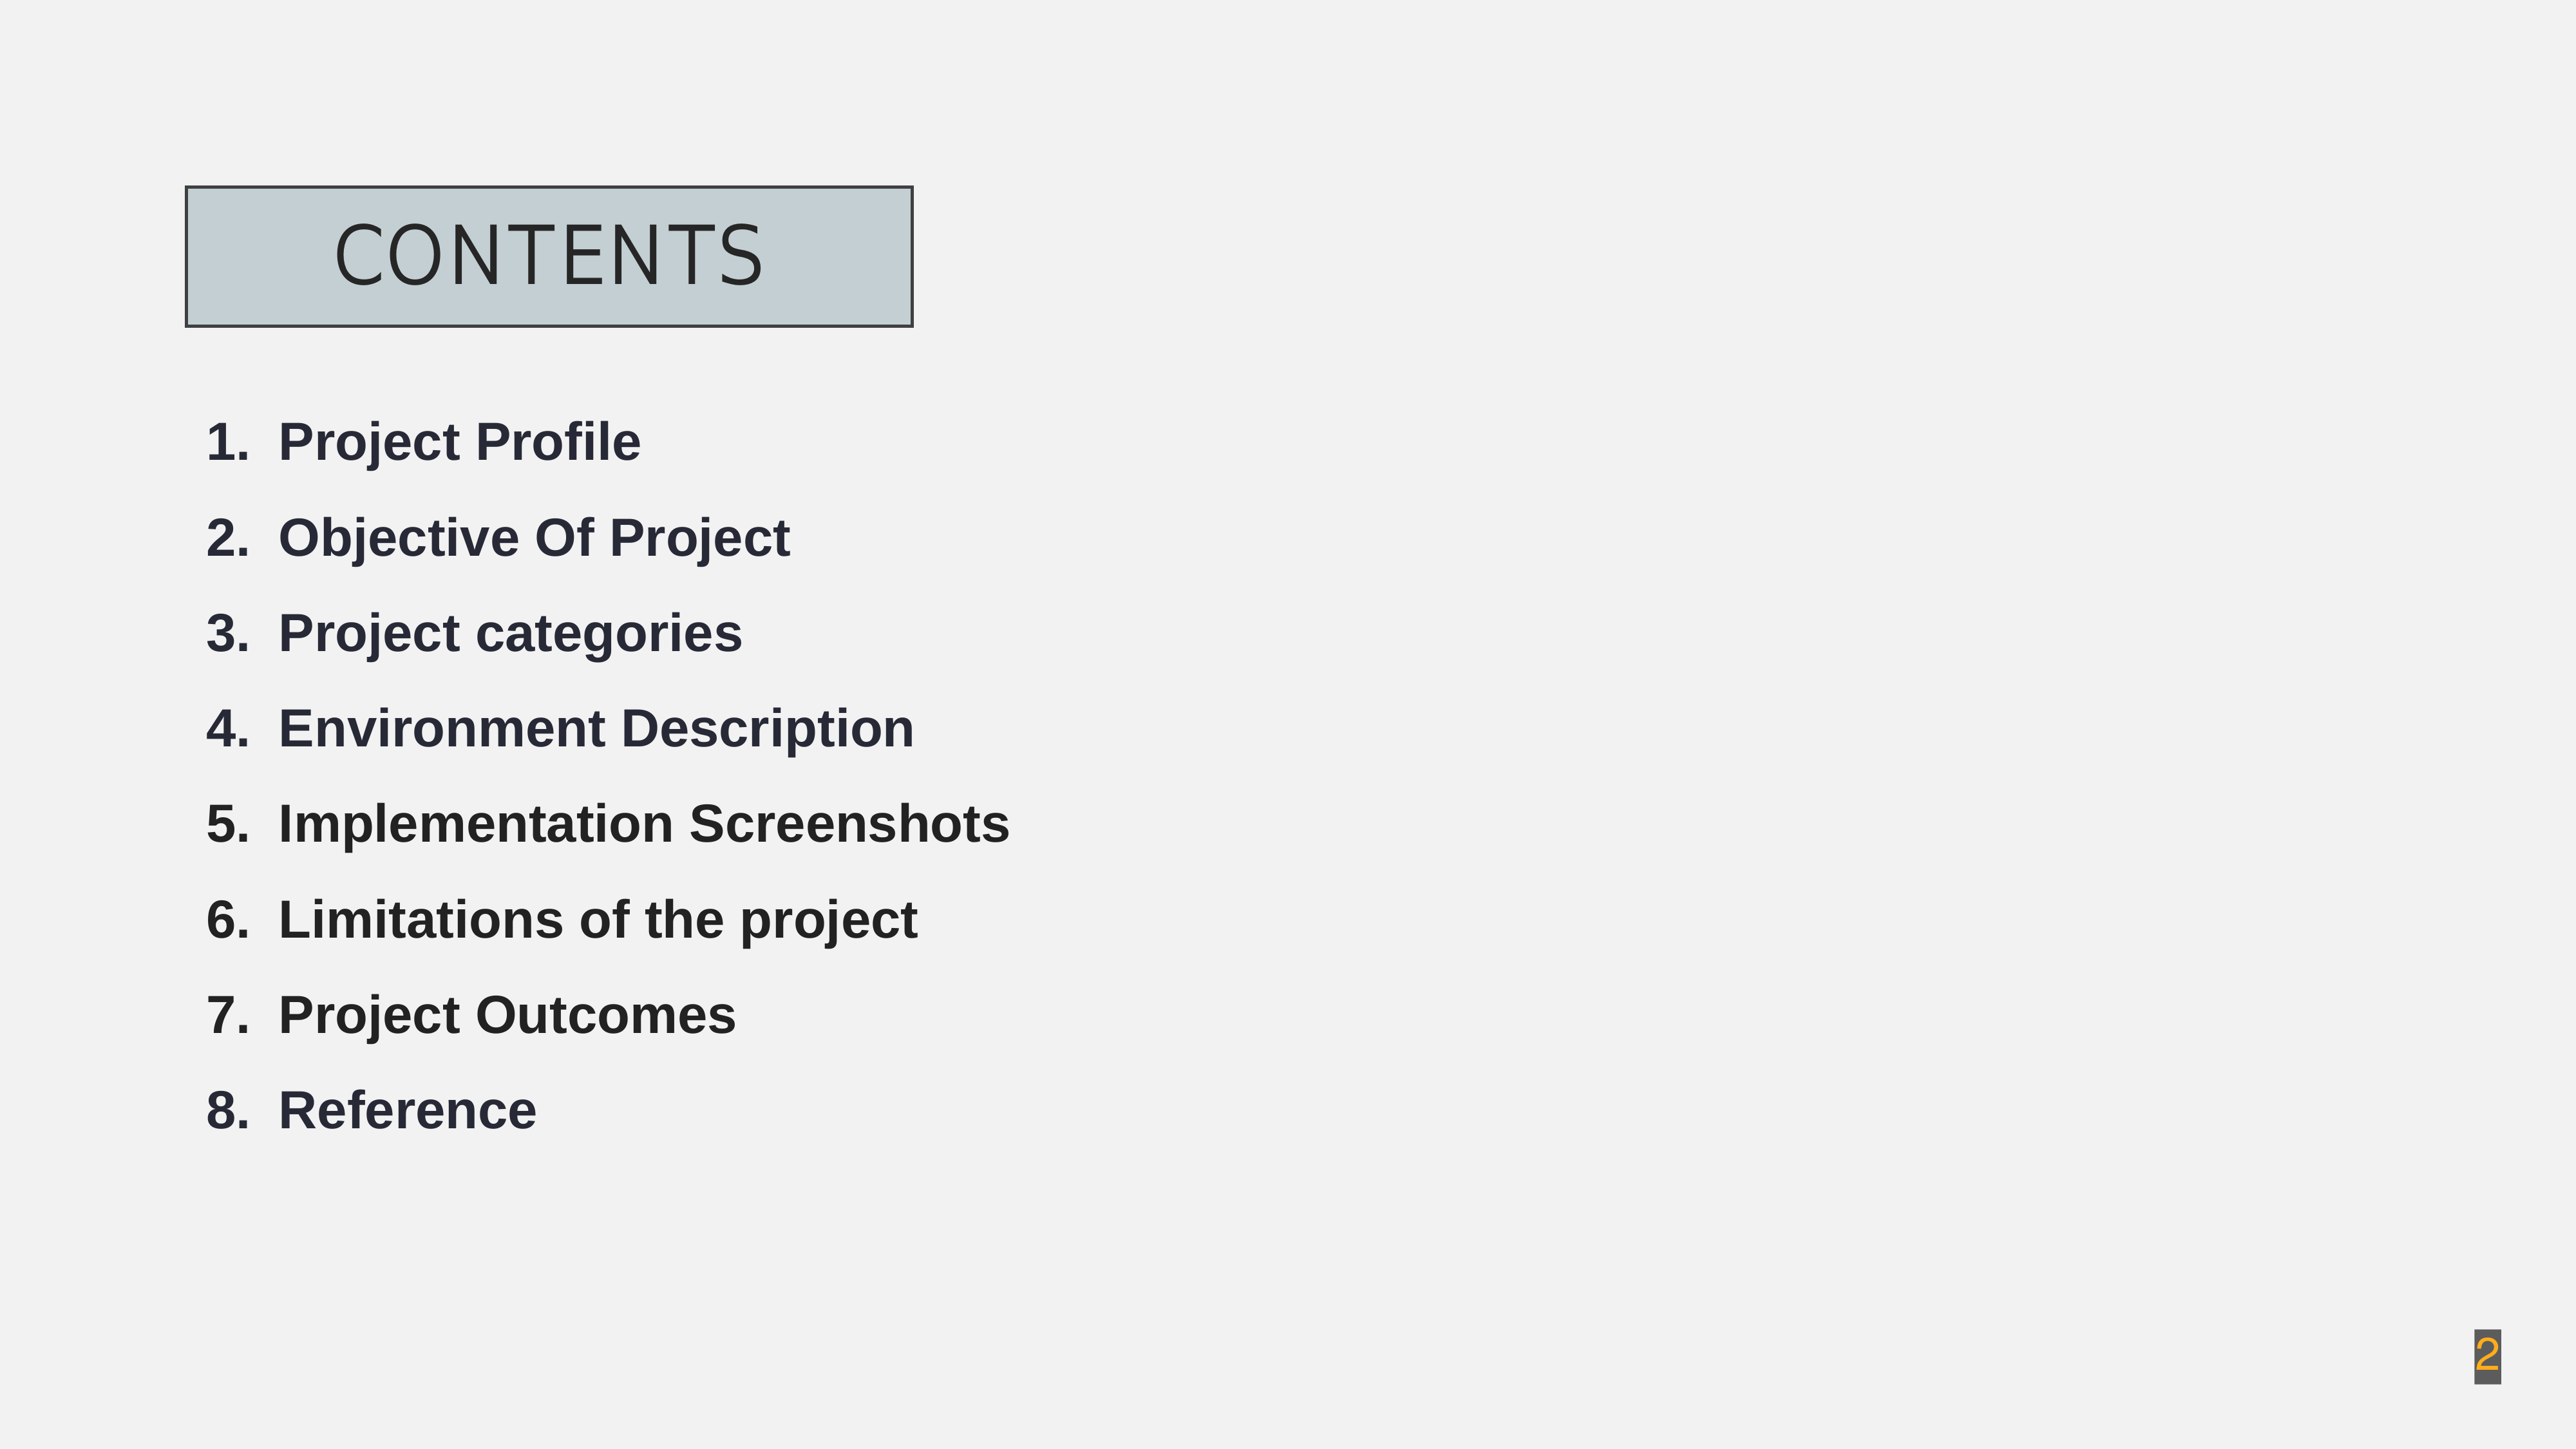

# CONTENTS
Project Profile
Objective Of Project
Project categories
Environment Description
Implementation Screenshots
Limitations of the project
Project Outcomes
Reference
2